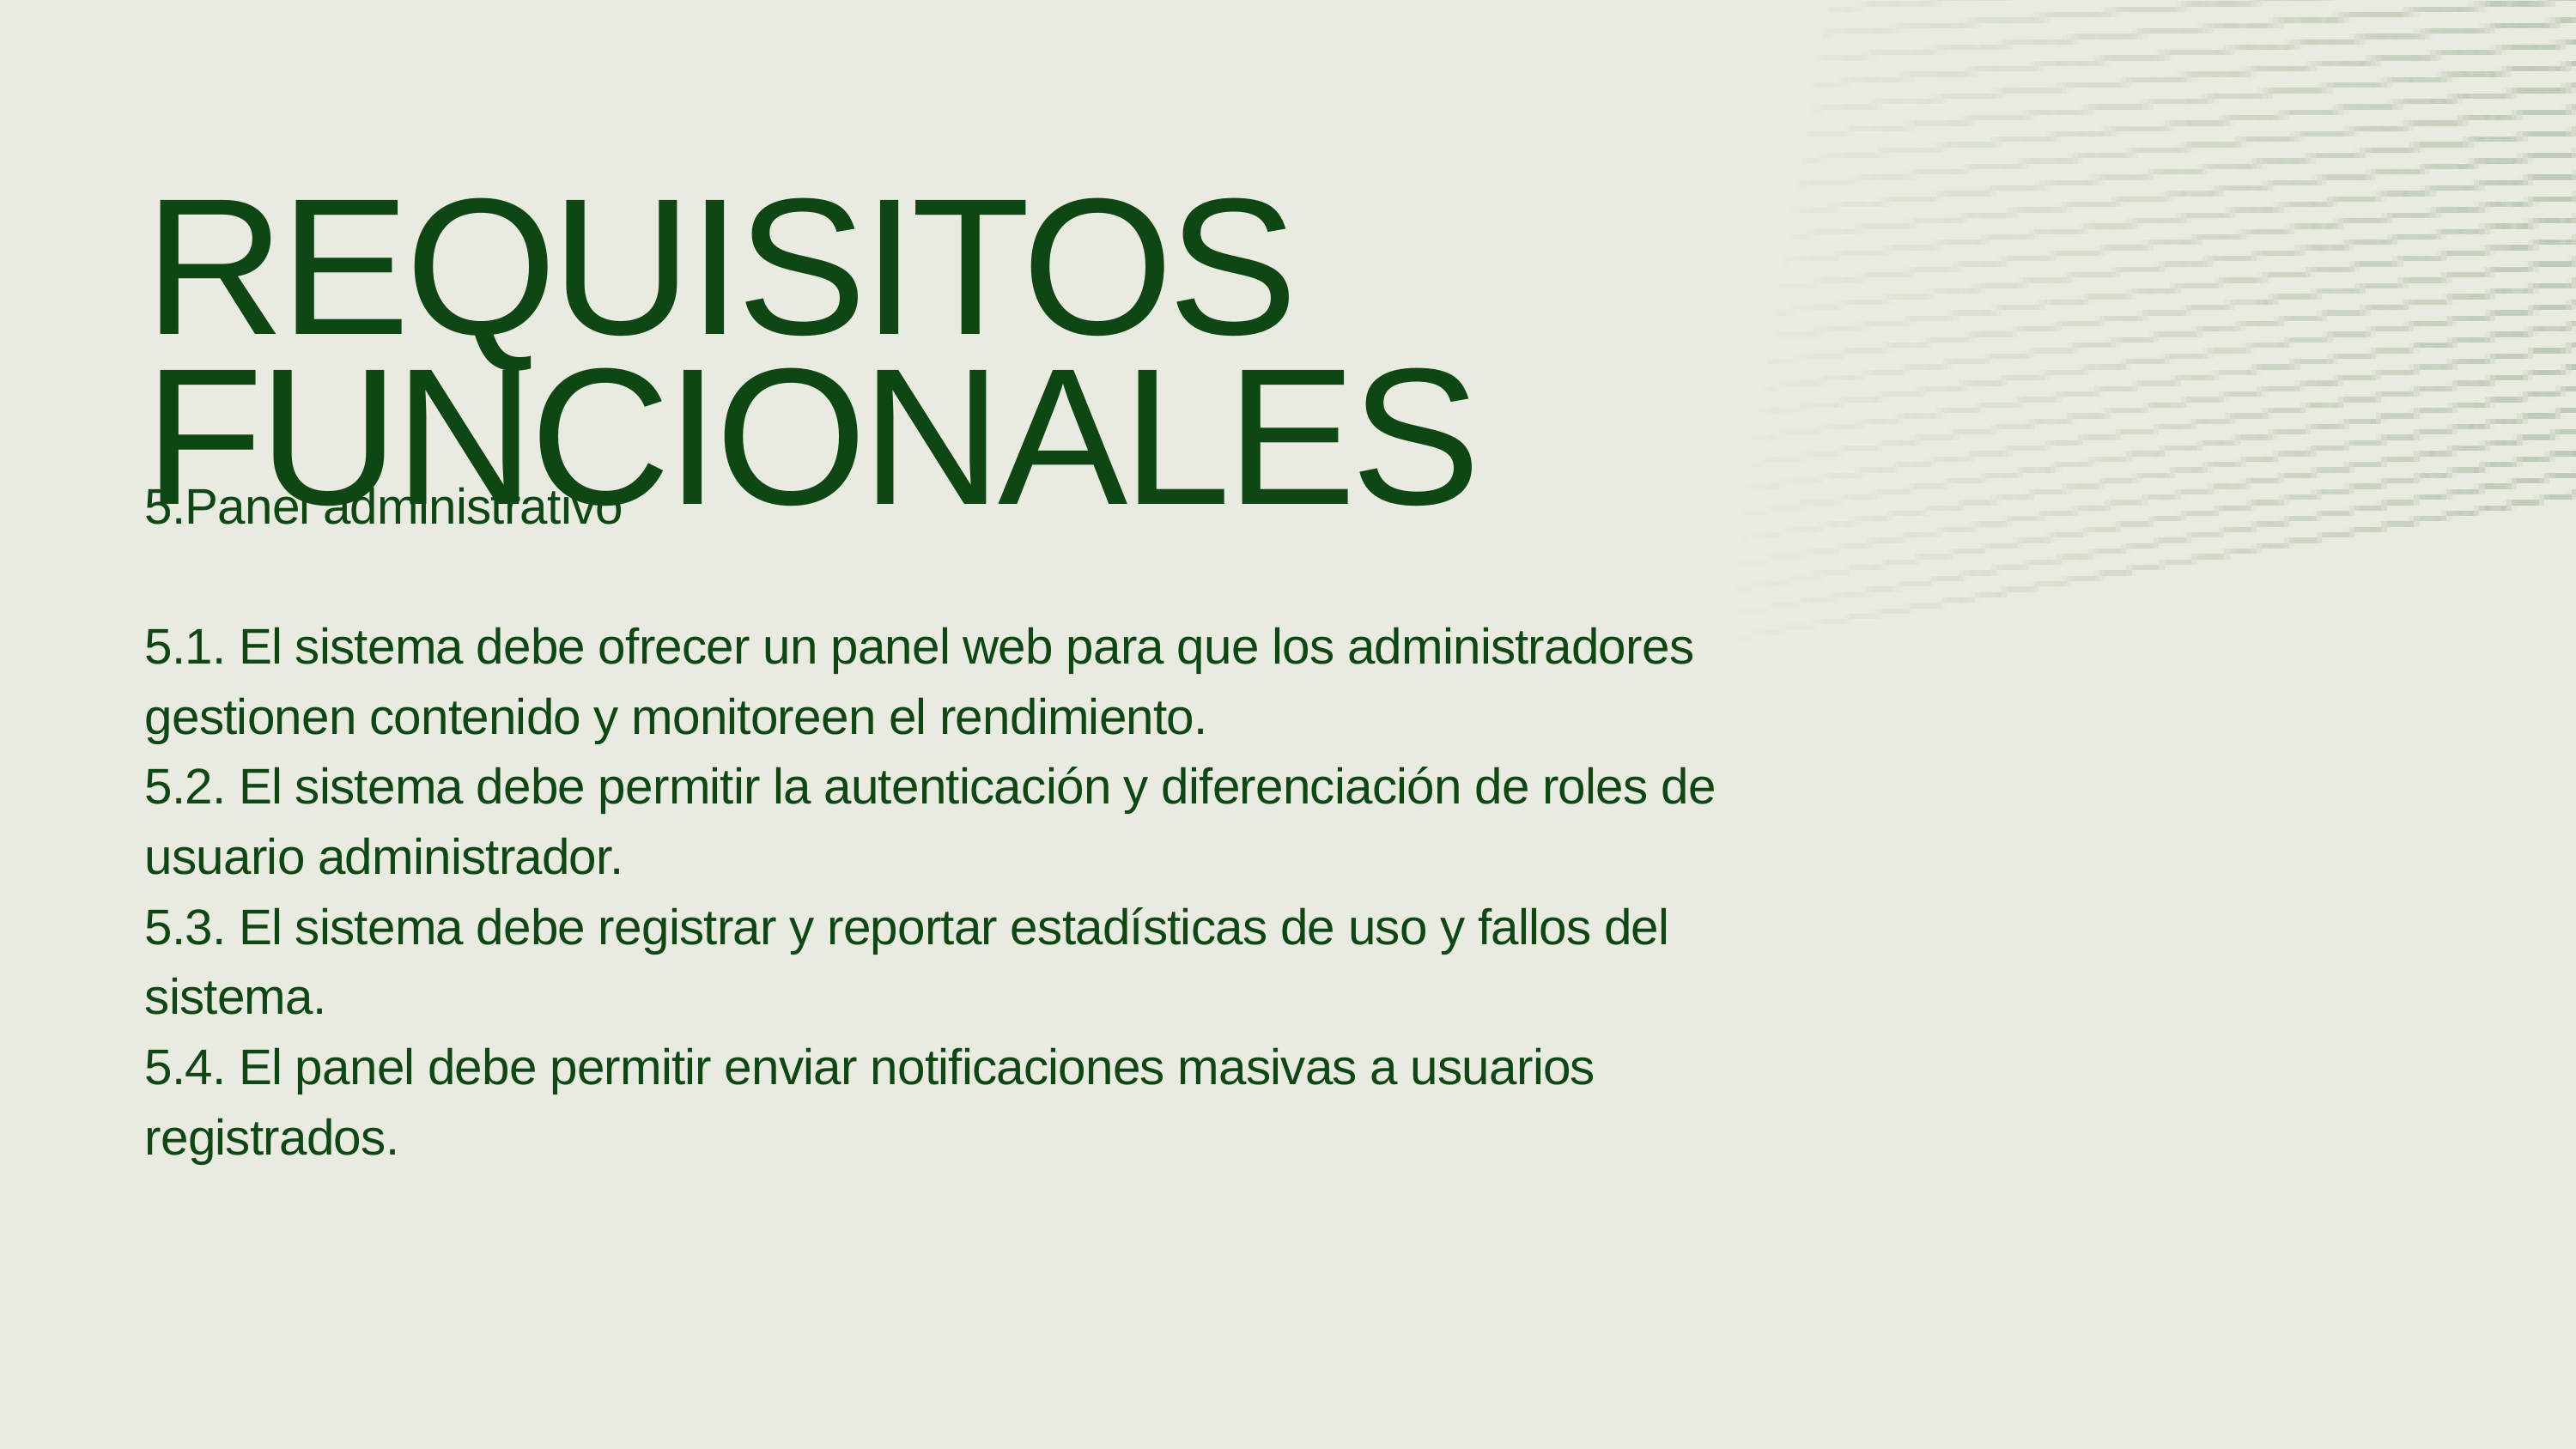

REQUISITOS FUNCIONALES
5.Panel administrativo

5.1. El sistema debe ofrecer un panel web para que los administradores gestionen contenido y monitoreen el rendimiento.
5.2. El sistema debe permitir la autenticación y diferenciación de roles de usuario administrador.
5.3. El sistema debe registrar y reportar estadísticas de uso y fallos del sistema.
5.4. El panel debe permitir enviar notificaciones masivas a usuarios registrados.